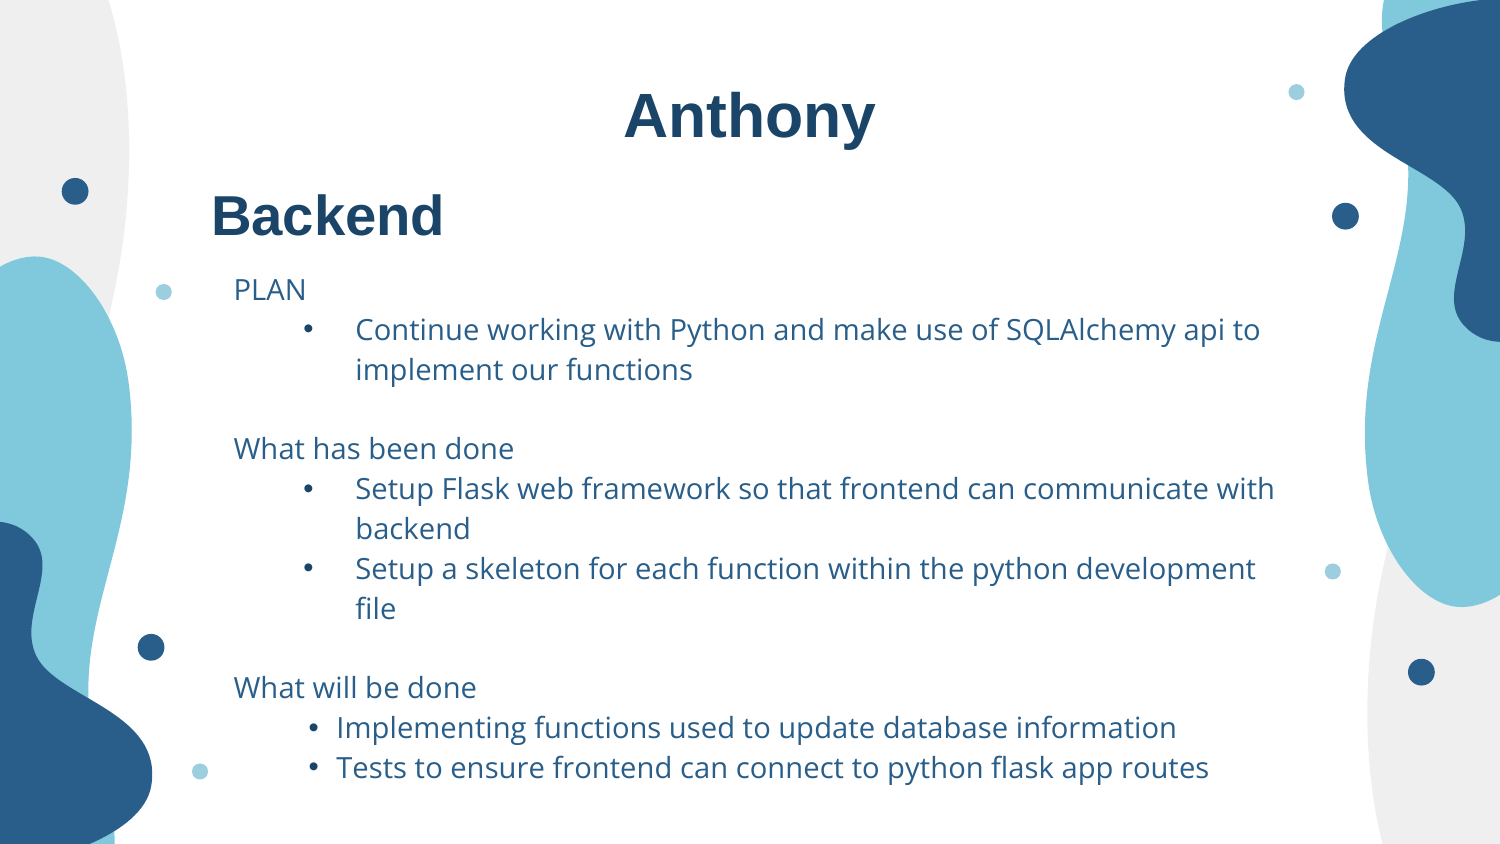

# Anthony
Backend
PLAN
Continue working with Python and make use of SQLAlchemy api to implement our functions

What has been done
Setup Flask web framework so that frontend can communicate with backend
Setup a skeleton for each function within the python development file

What will be done
Implementing functions used to update database information
Tests to ensure frontend can connect to python flask app routes